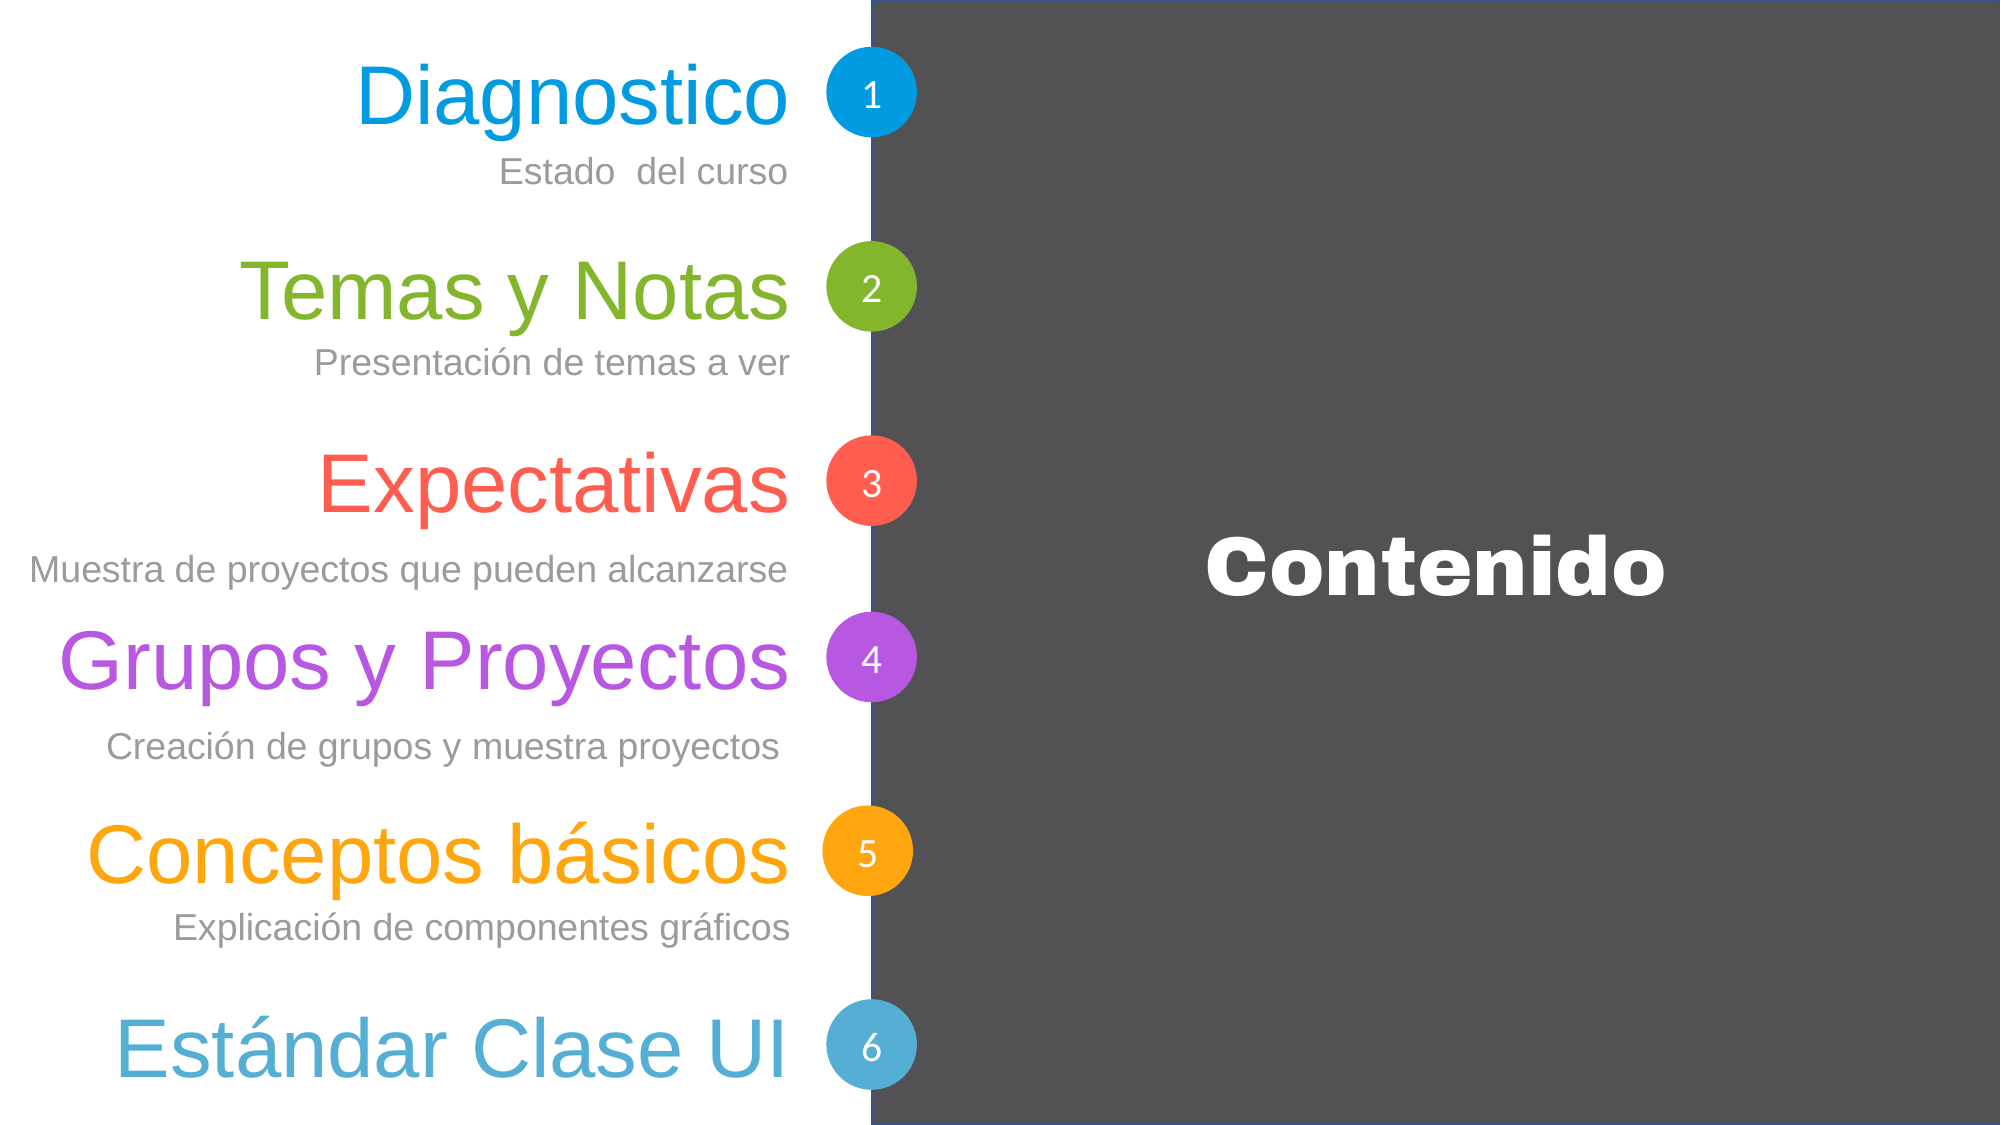

Diagnostico
1
Estado  del curso
Temas y Notas
2
Presentación de temas a ver
Expectativas
3
Contenido
Muestra de proyectos que pueden alcanzarse
Grupos y Proyectos
4
Creación de grupos y muestra proyectos

Conceptos básicos
5
Explicación de componentes gráficos
Estándar Clase UI
6